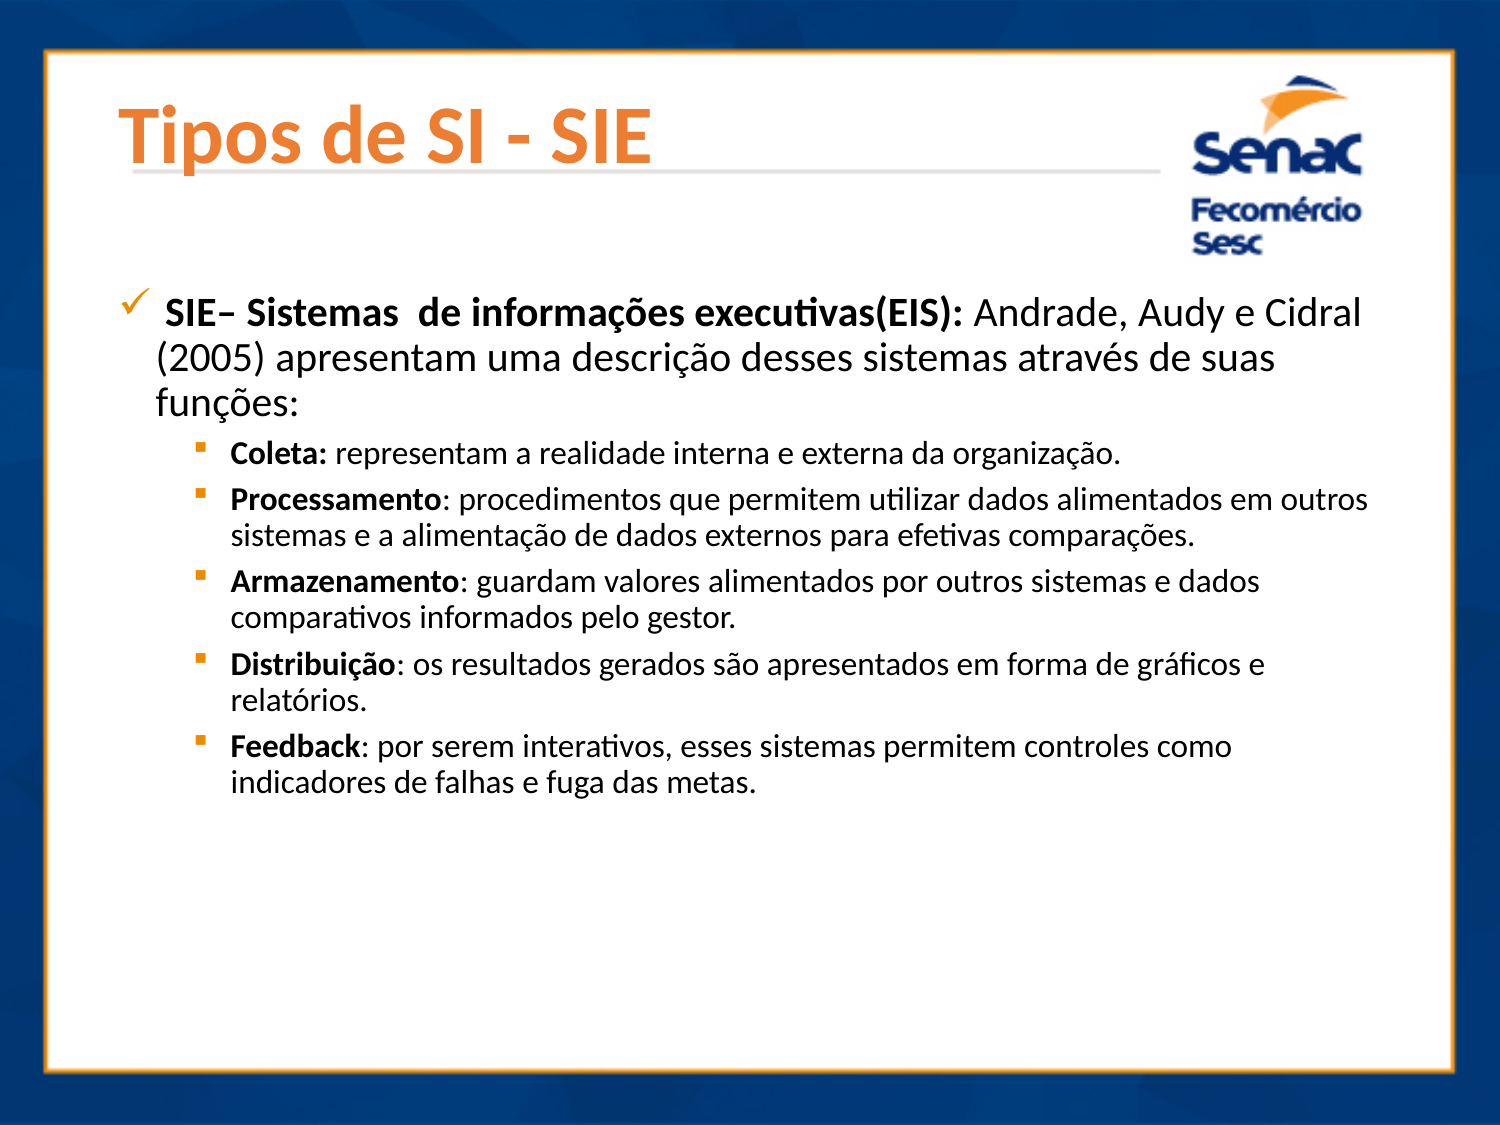

# Tipos de SI - SIE

 SIE– Sistemas  de informações executivas(EIS): Andrade, Audy e Cidral (2005) apresentam uma descrição desses sistemas através de suas funções:
Coleta: representam a realidade interna e externa da organização.
Processamento: procedimentos que permitem utilizar dados alimentados em outros sistemas e a alimentação de dados externos para efetivas comparações.
Armazenamento: guardam valores alimentados por outros sistemas e dados comparativos informados pelo gestor.
Distribuição: os resultados gerados são apresentados em forma de gráficos e relatórios.
Feedback: por serem interativos, esses sistemas permitem controles como indicadores de falhas e fuga das metas.